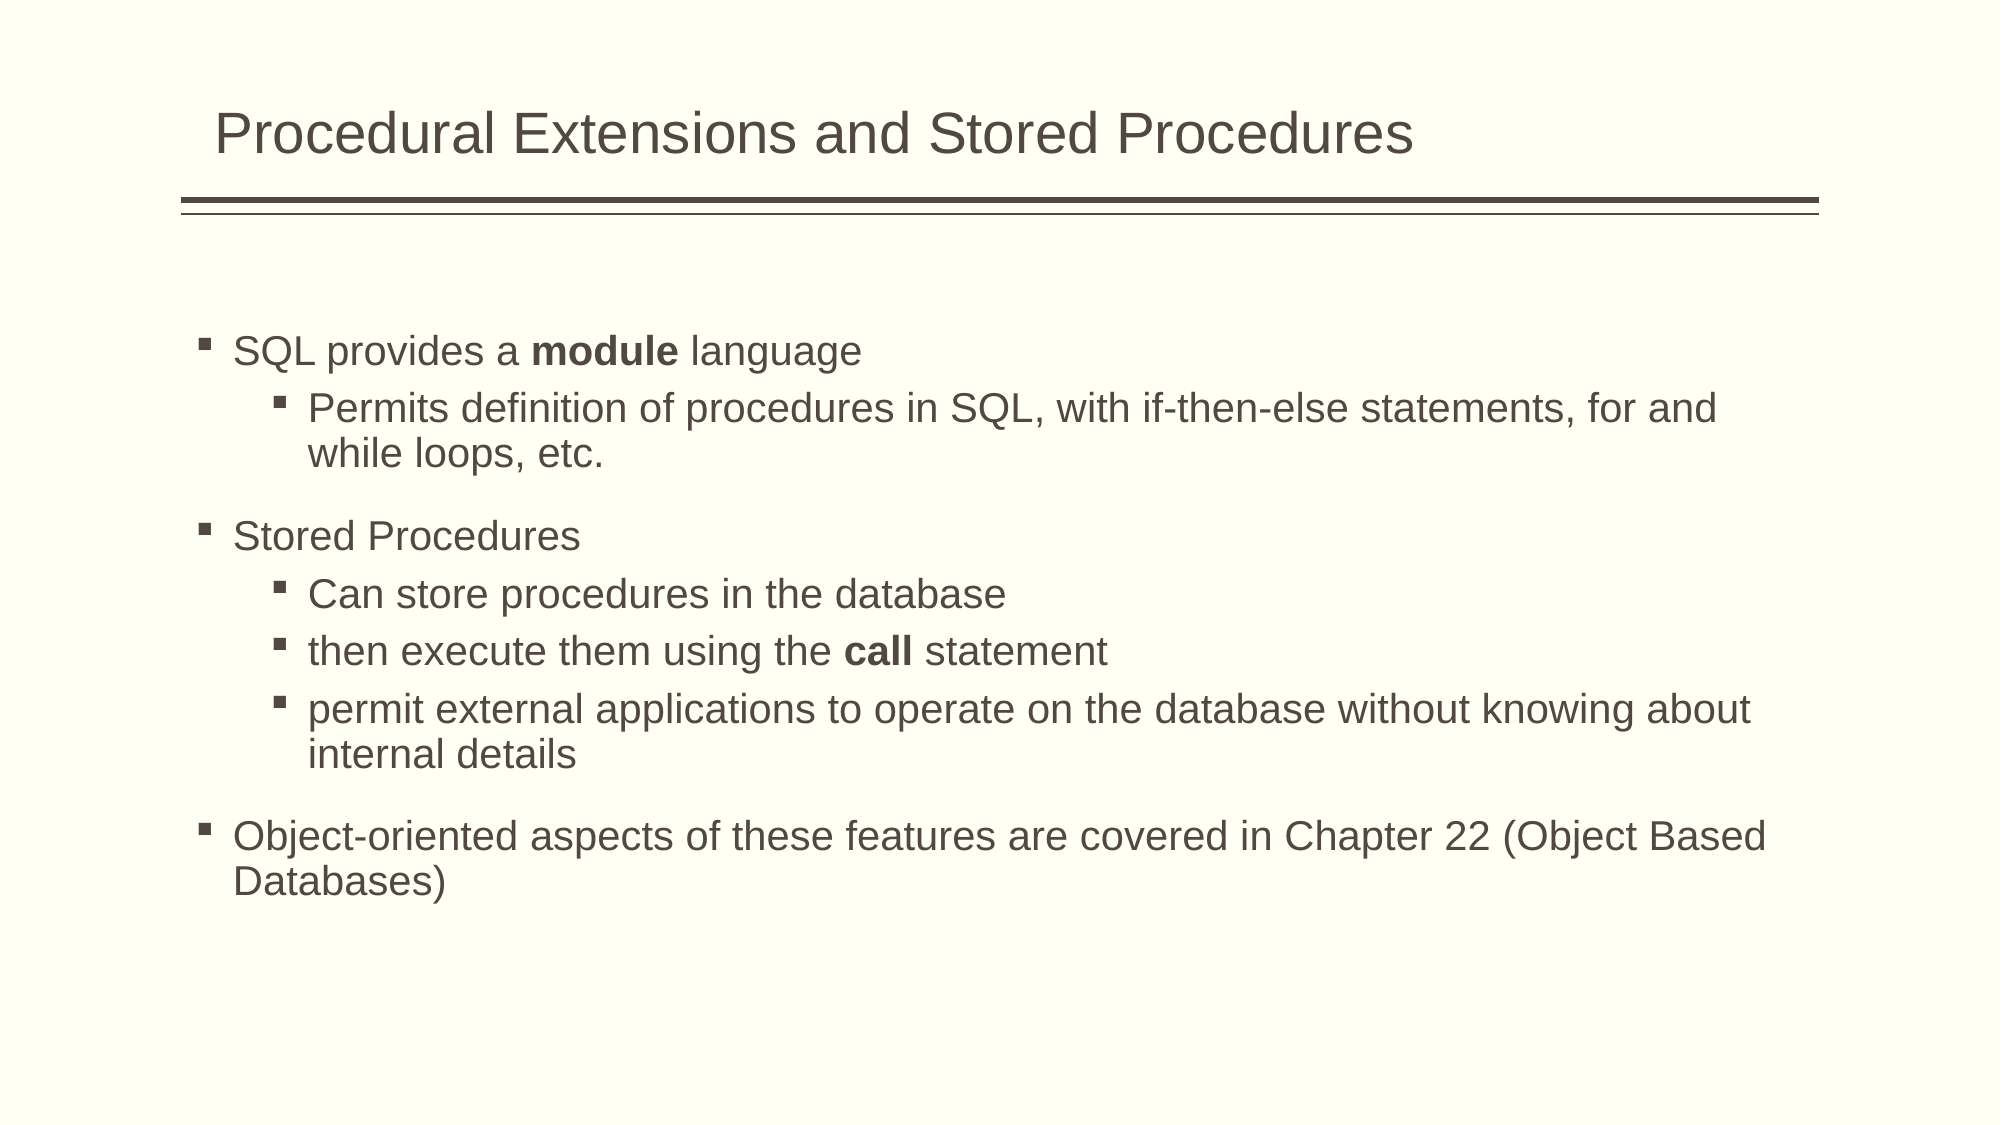

# Procedural Extensions and Stored Procedures
SQL provides a module language
Permits definition of procedures in SQL, with if-then-else statements, for and while loops, etc.
Stored Procedures
Can store procedures in the database
then execute them using the call statement
permit external applications to operate on the database without knowing about internal details
Object-oriented aspects of these features are covered in Chapter 22 (Object Based Databases)